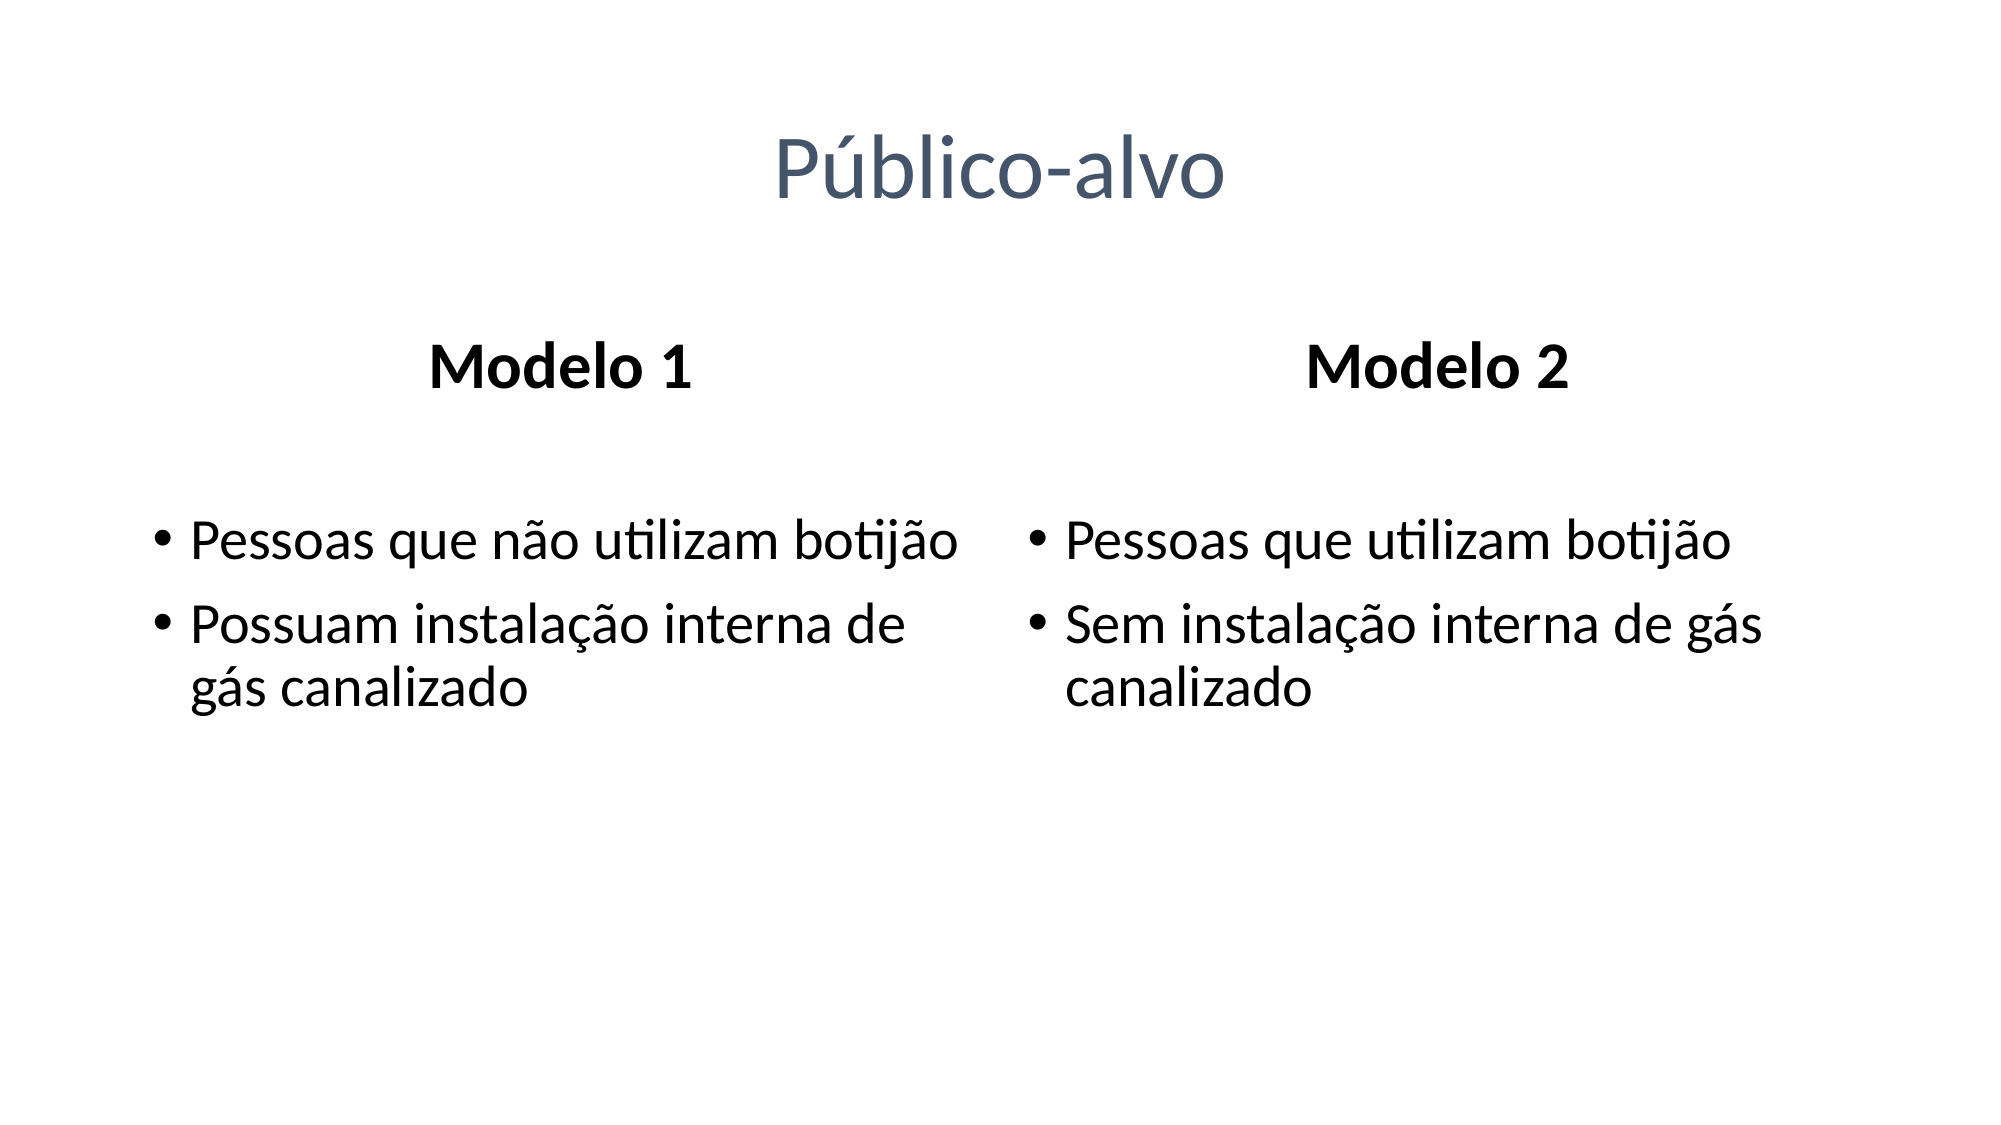

# Público-alvo
Modelo 1
Modelo 2

Pessoas que não utilizam botijão
Possuam instalação interna de gás canalizado

Pessoas que utilizam botijão
Sem instalação interna de gás canalizado